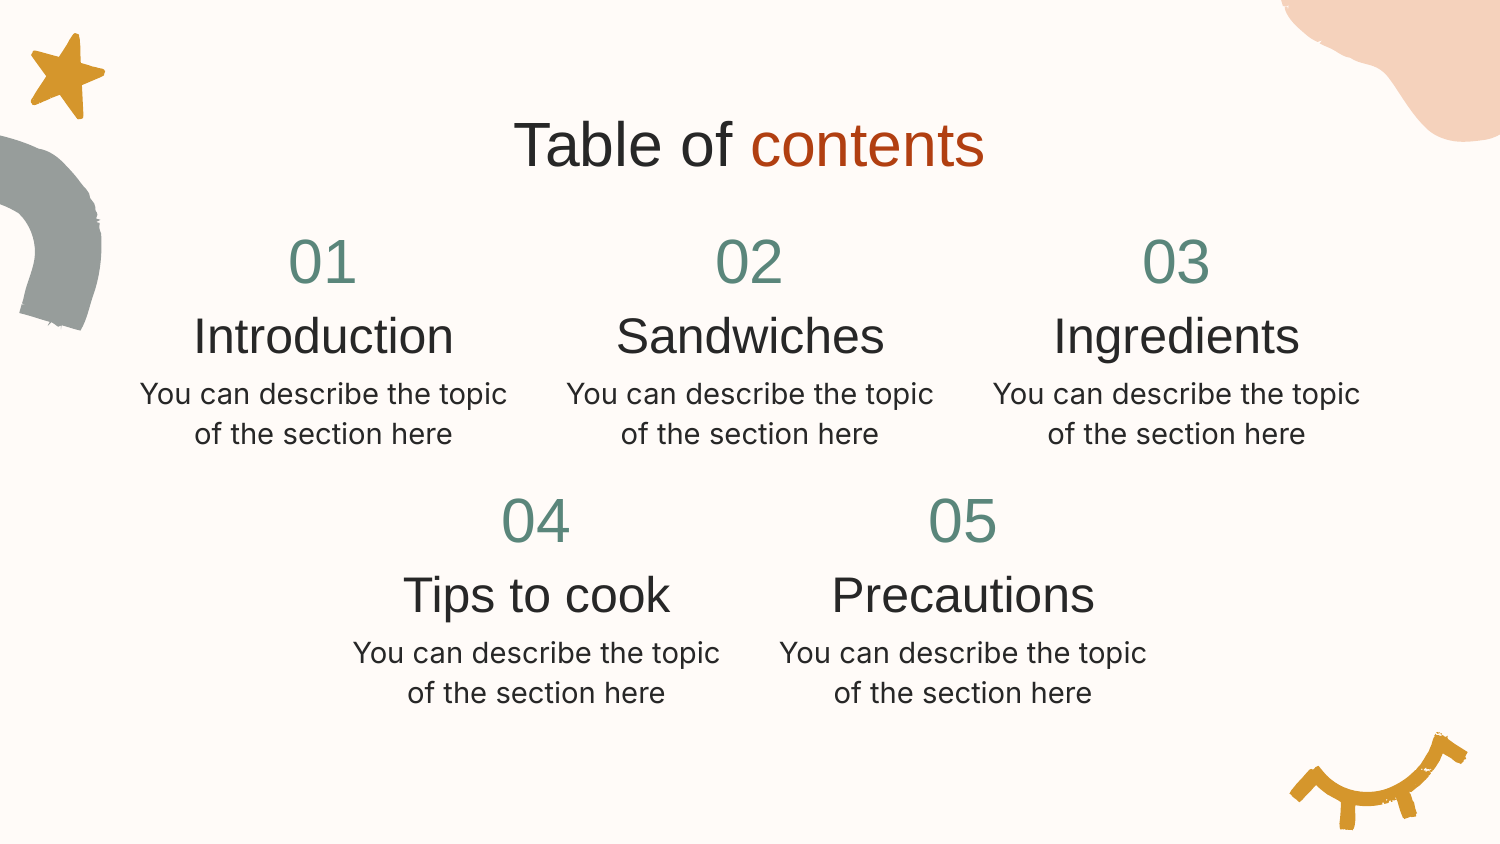

# Table of contents
01
02
03
Introduction
Sandwiches
Ingredients
You can describe the topic of the section here
You can describe the topic of the section here
You can describe the topic of the section here
04
05
Tips to cook
Precautions
You can describe the topic of the section here
You can describe the topic of the section here